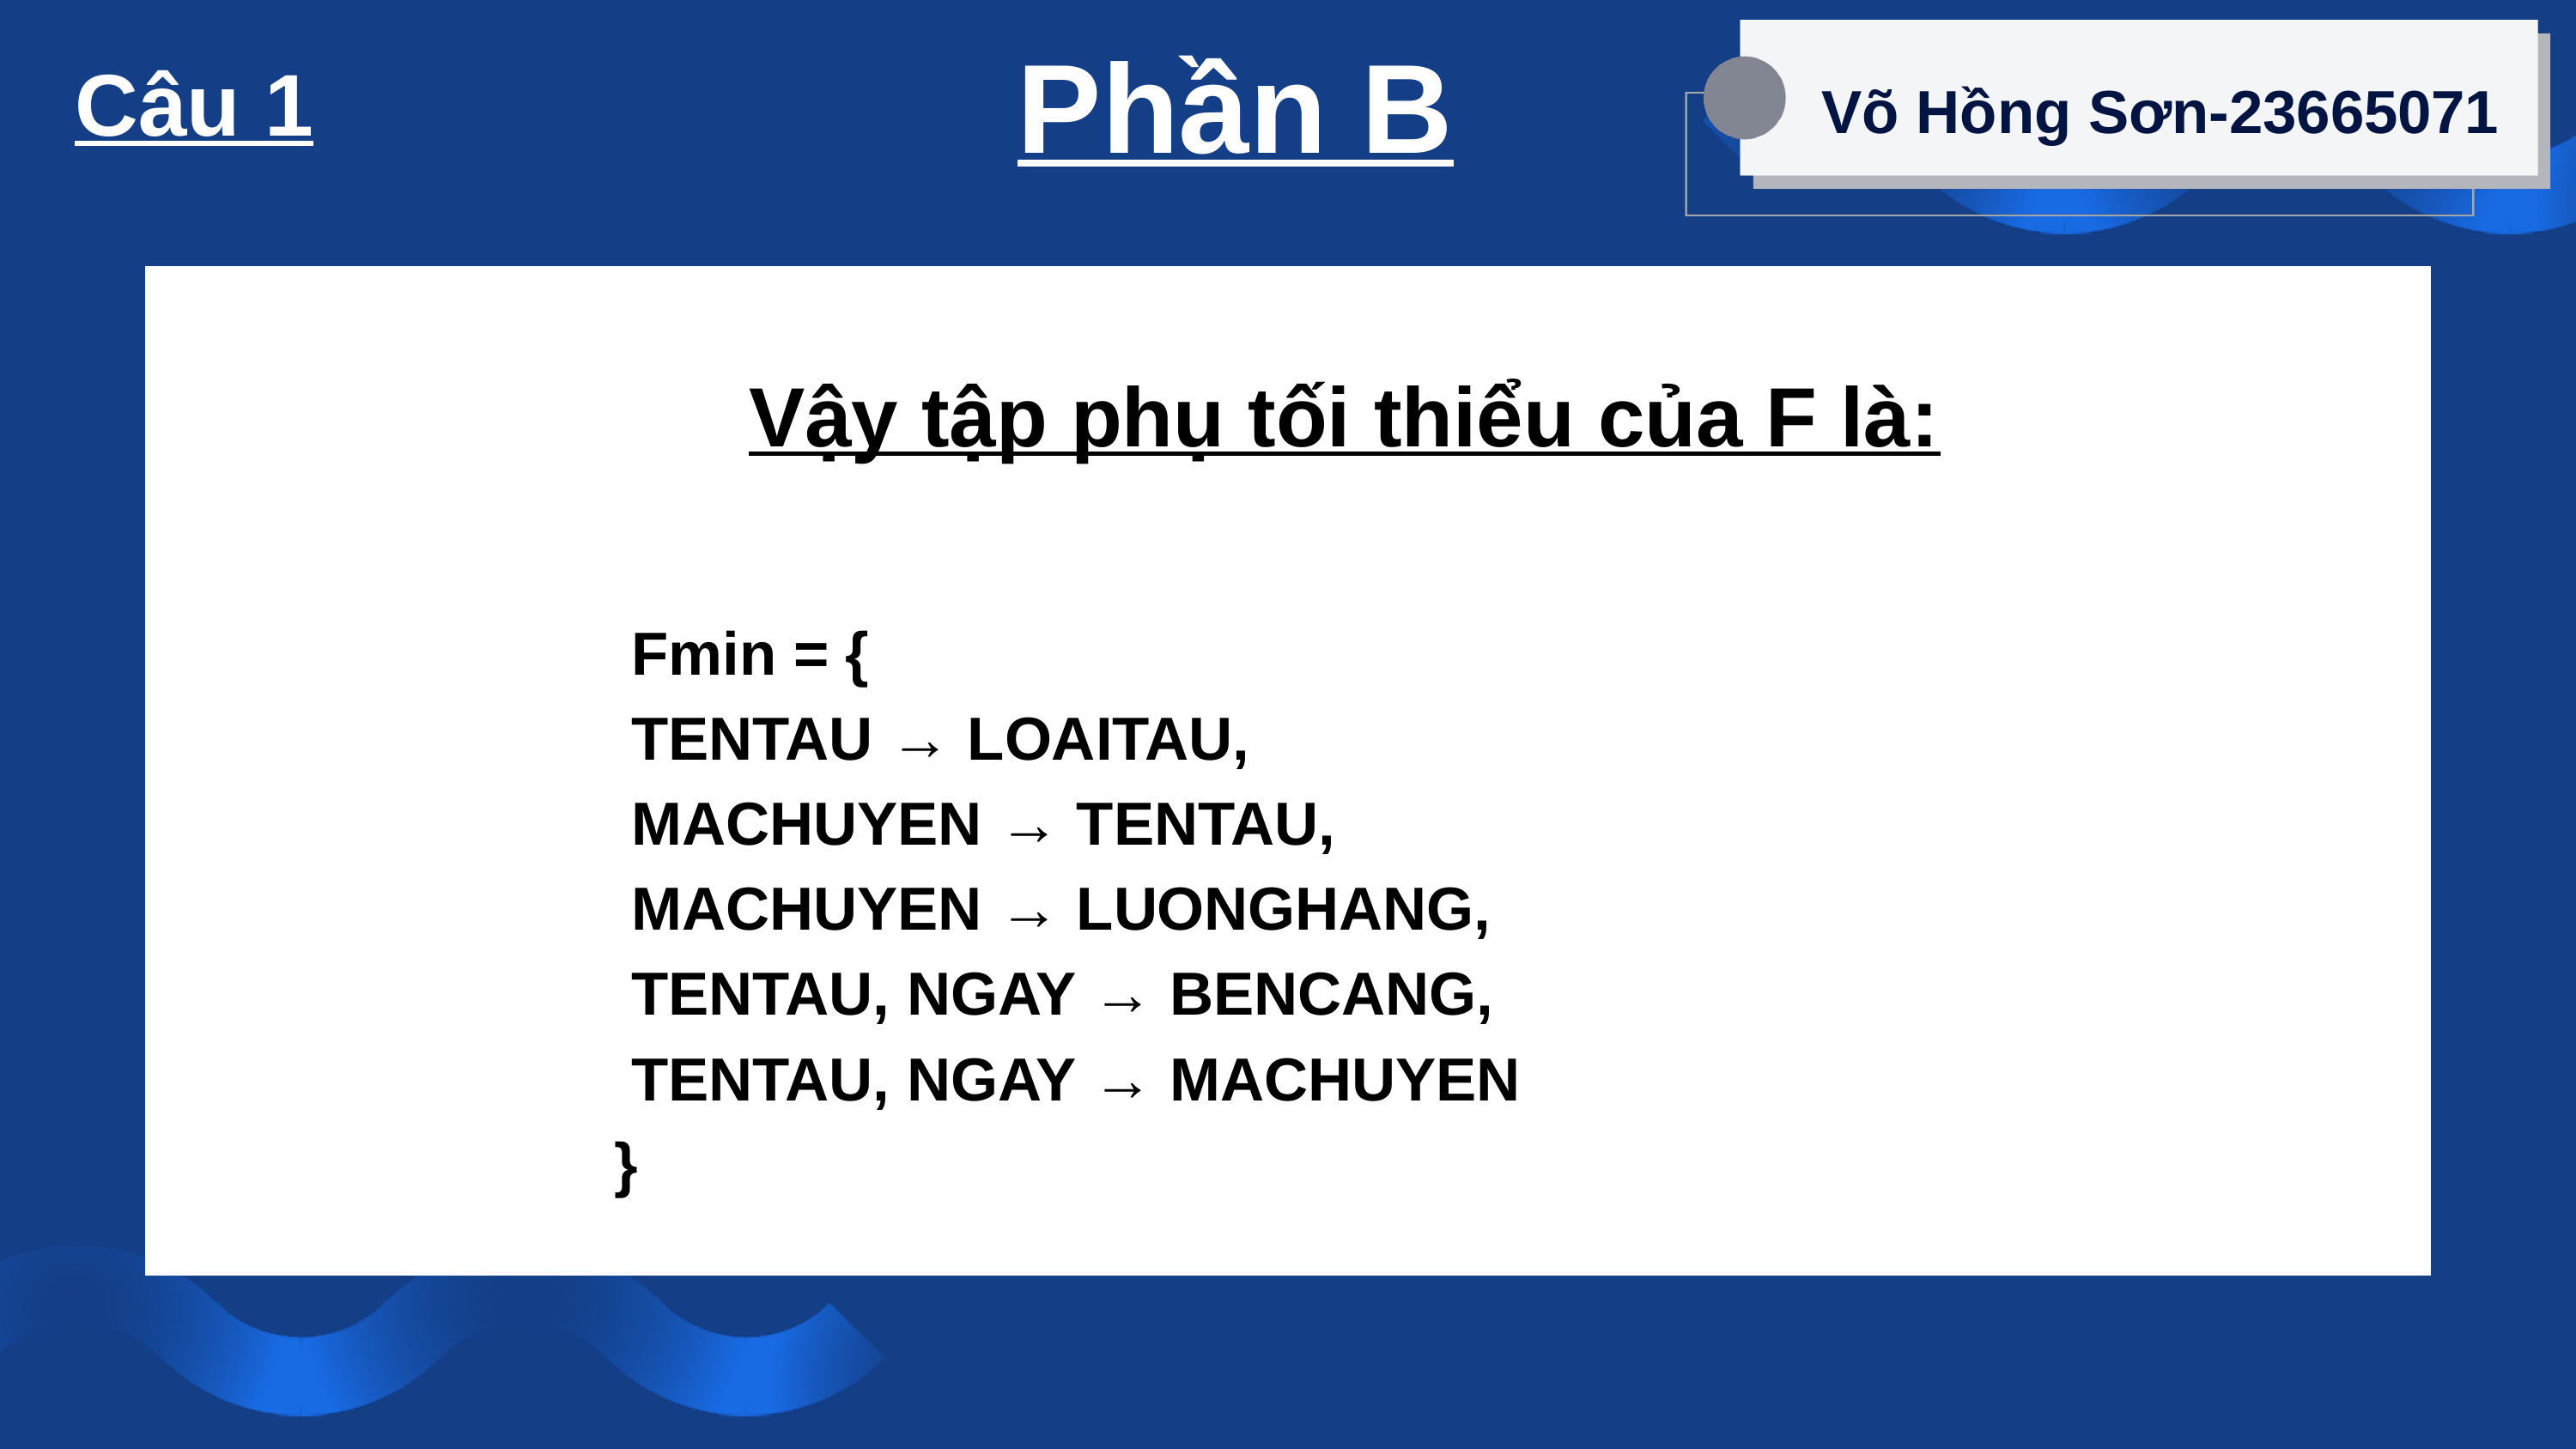

Phần B

Câu 1
Võ Hồng Sơn-23665071

Vậy tập phụ tối thiểu của F là:

 Fmin = {
 TENTAU → LOAITAU,
 MACHUYEN → TENTAU,
 MACHUYEN → LUONGHANG,
 TENTAU, NGAY → BENCANG,
 TENTAU, NGAY → MACHUYEN
}